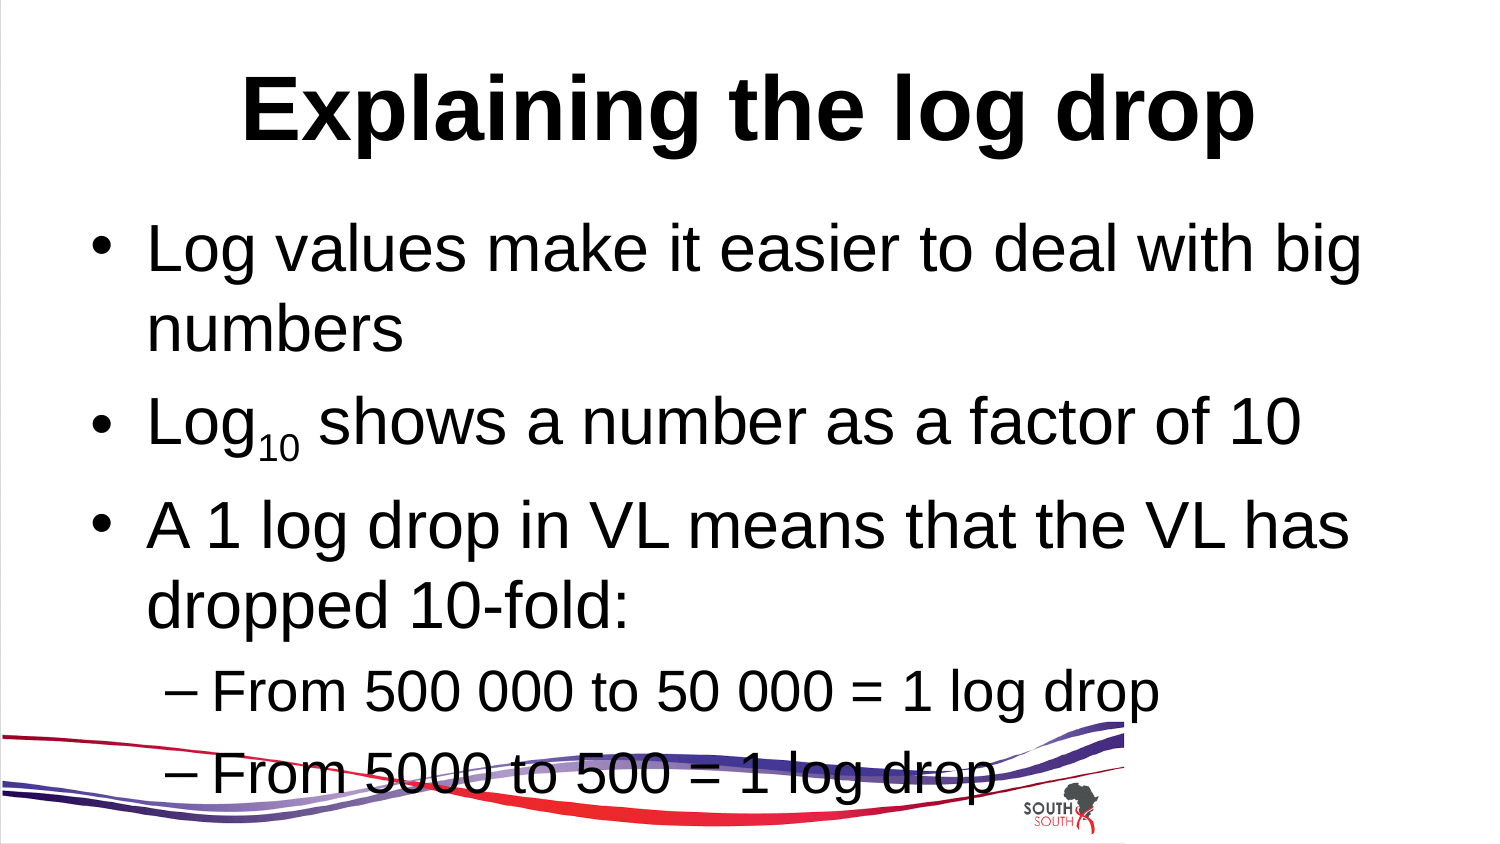

# Explaining the log drop
Log values make it easier to deal with big numbers
Log10 shows a number as a factor of 10
A 1 log drop in VL means that the VL has dropped 10-fold:
From 500 000 to 50 000 = 1 log drop
From 5000 to 500 = 1 log drop